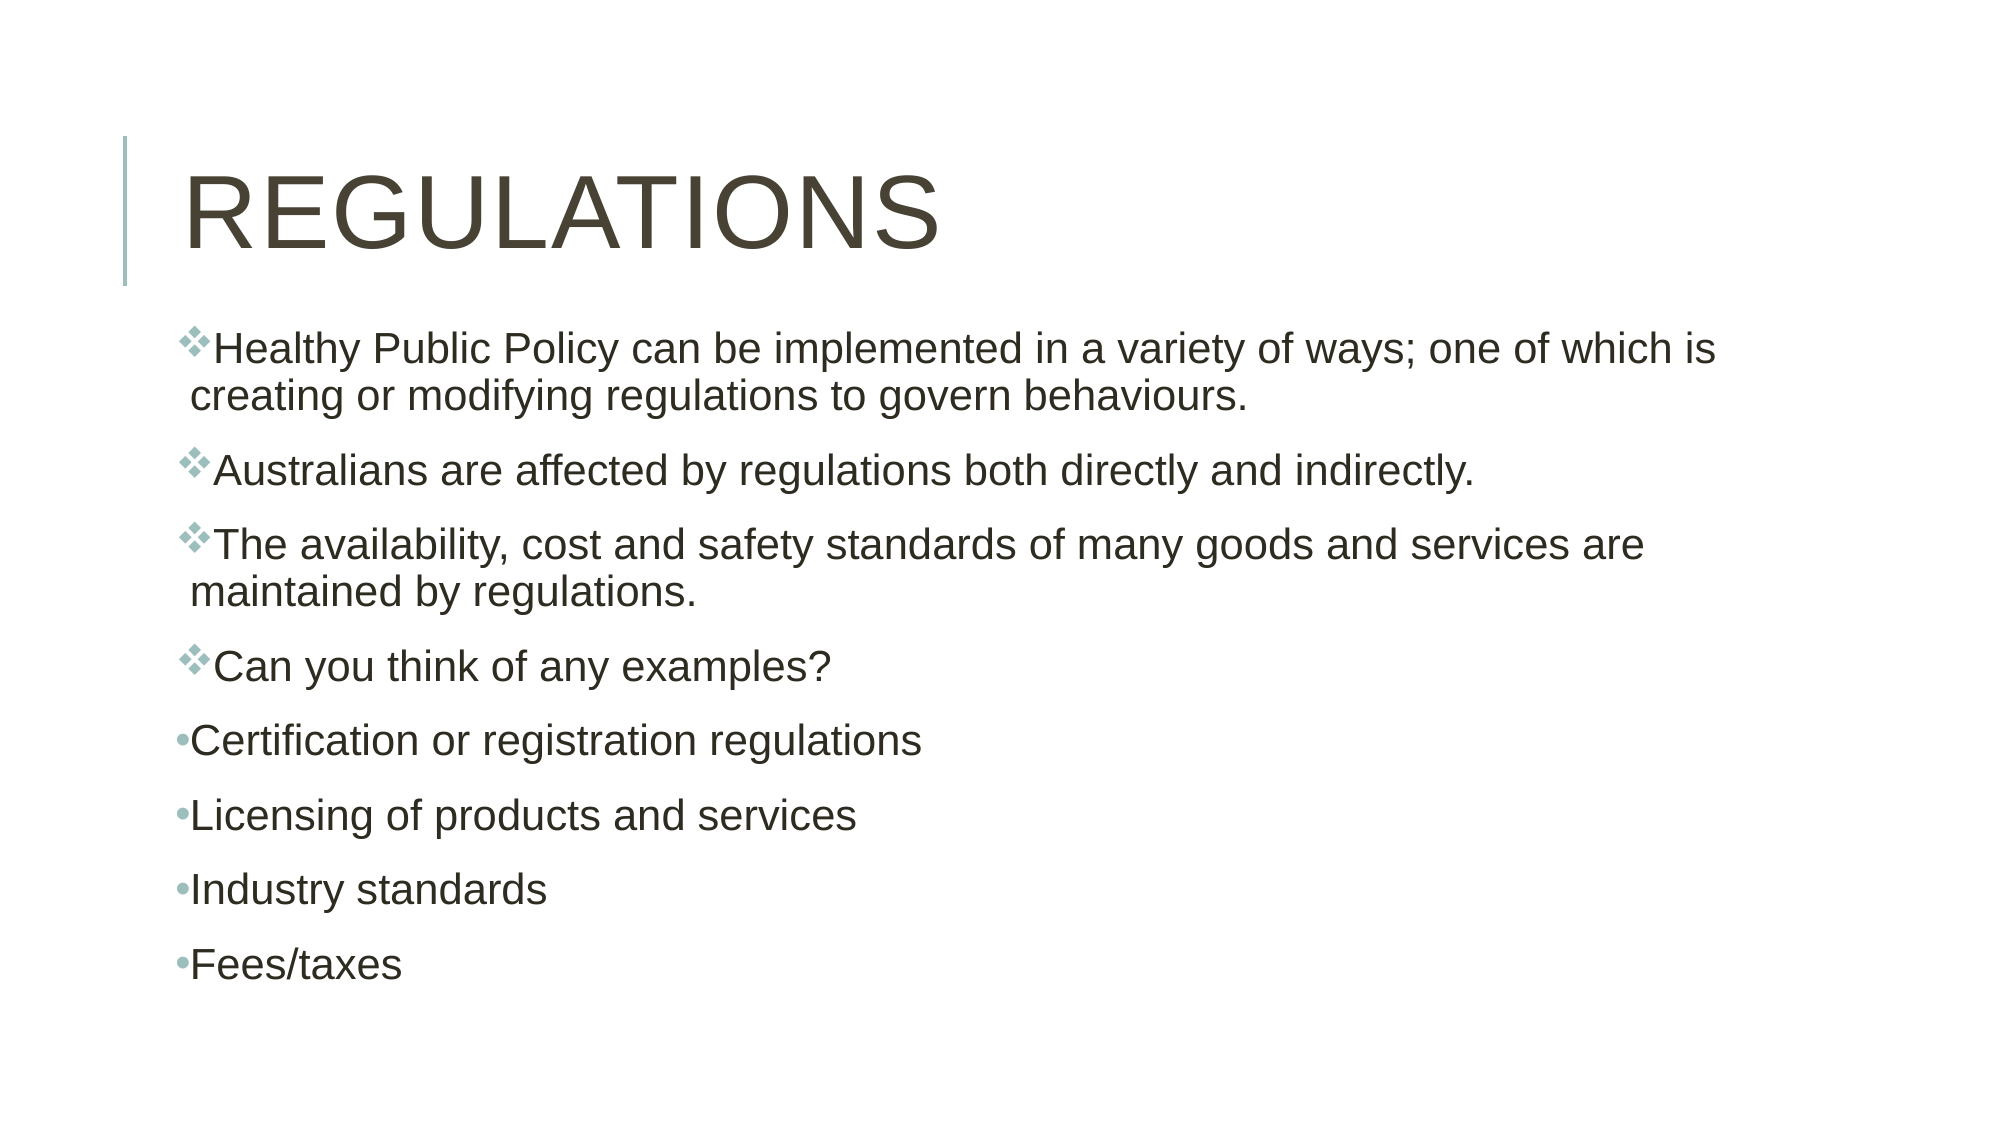

# Regulations
Healthy Public Policy can be implemented in a variety of ways; one of which is creating or modifying regulations to govern behaviours.
Australians are affected by regulations both directly and indirectly.
The availability, cost and safety standards of many goods and services are maintained by regulations.
Can you think of any examples?
Certification or registration regulations
Licensing of products and services
Industry standards
Fees/taxes